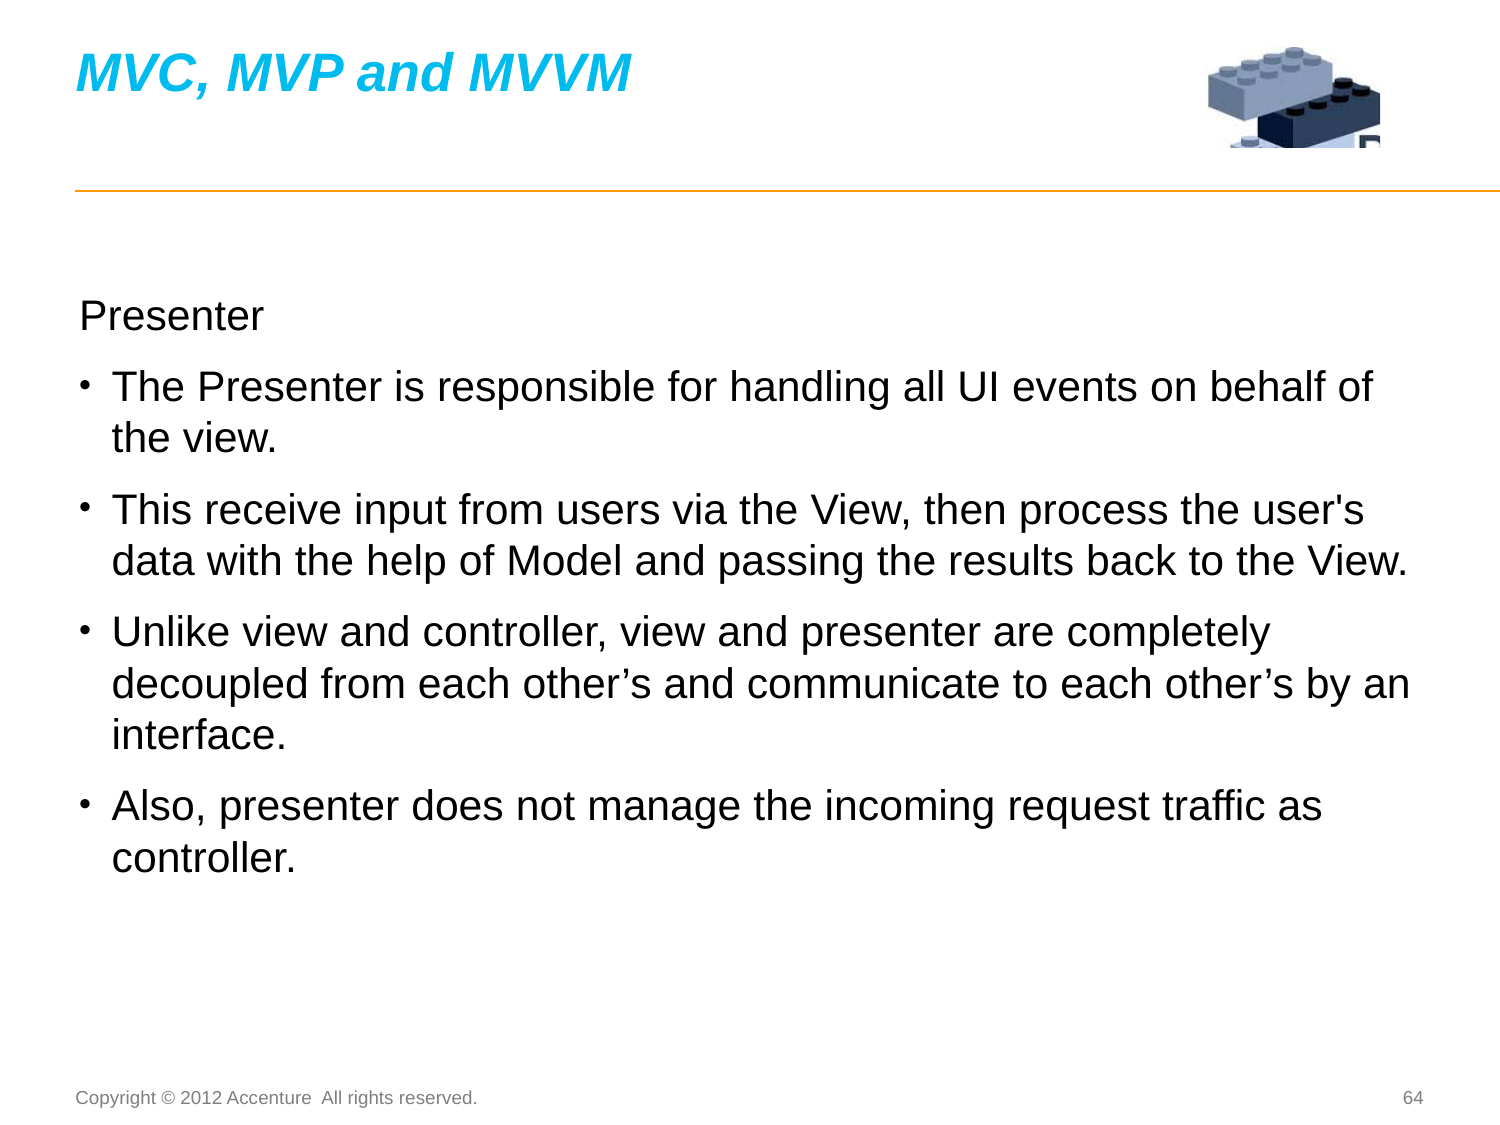

# MVC, MVP and MVVM
Presenter
The Presenter is responsible for handling all UI events on behalf of the view.
This receive input from users via the View, then process the user's data with the help of Model and passing the results back to the View.
Unlike view and controller, view and presenter are completely decoupled from each other’s and communicate to each other’s by an interface.
Also, presenter does not manage the incoming request traffic as controller.